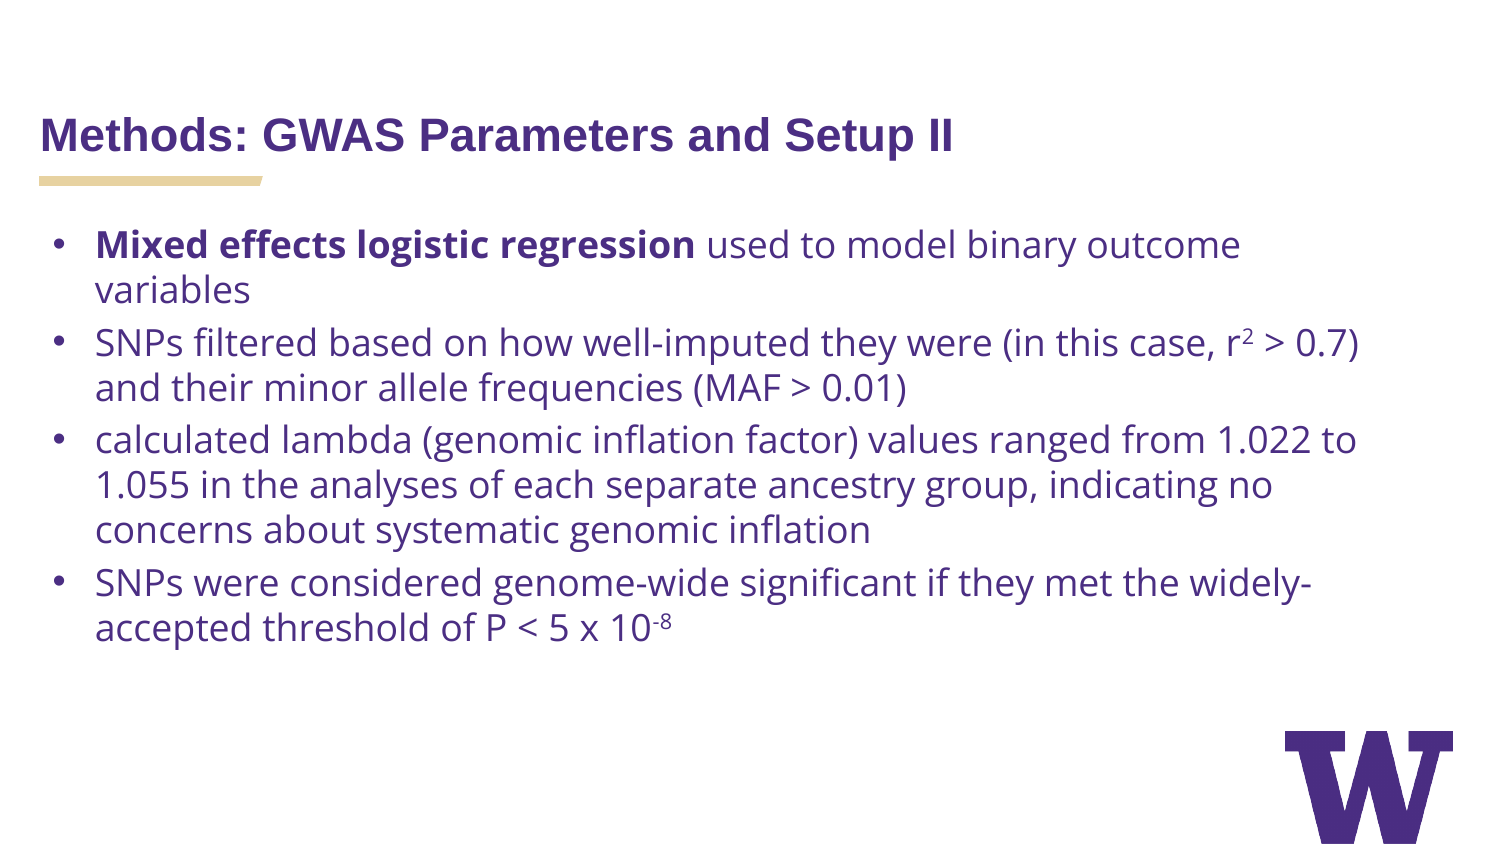

# Methods: GWAS Parameters and Setup II
Mixed effects logistic regression used to model binary outcome variables
SNPs filtered based on how well-imputed they were (in this case, r2 > 0.7) and their minor allele frequencies (MAF > 0.01)
calculated lambda (genomic inflation factor) values ranged from 1.022 to 1.055 in the analyses of each separate ancestry group, indicating no concerns about systematic genomic inflation
SNPs were considered genome-wide significant if they met the widely-accepted threshold of P < 5 x 10-8